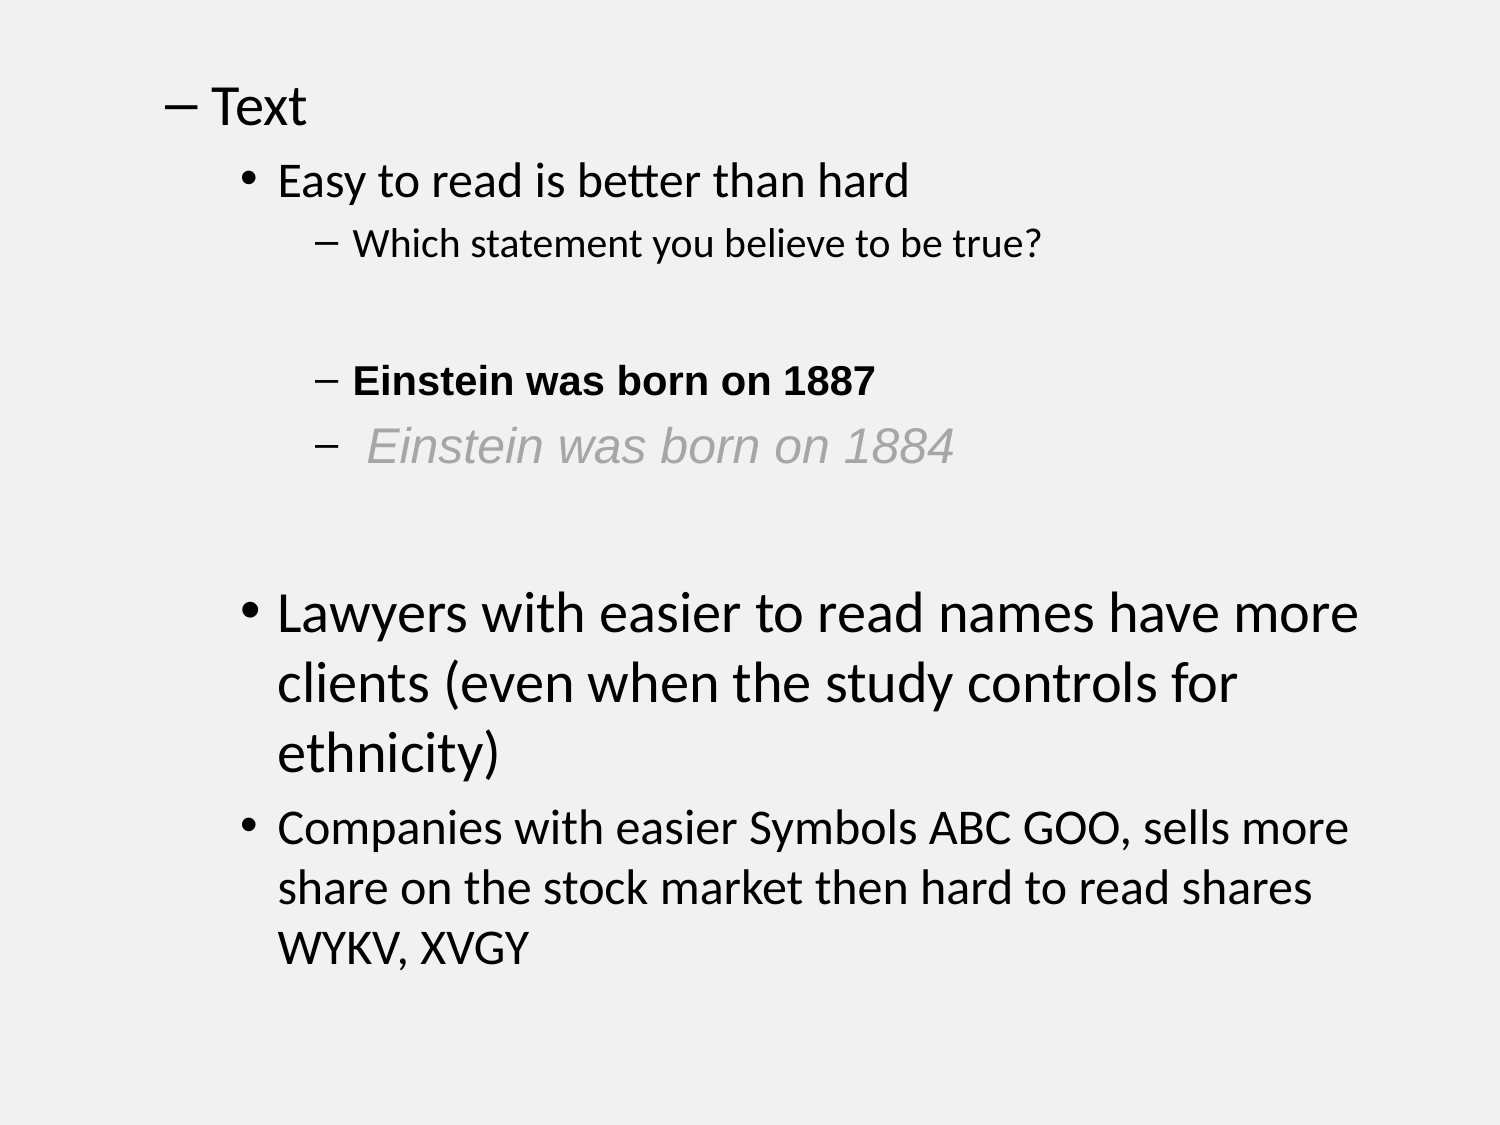

Text
Easy to read is better than hard
Which statement you believe to be true?

Einstein was born on 1887
 Einstein was born on 1884

Lawyers with easier to read names have more clients (even when the study controls for ethnicity)
Companies with easier Symbols ABC GOO, sells more share on the stock market then hard to read shares WYKV, XVGY